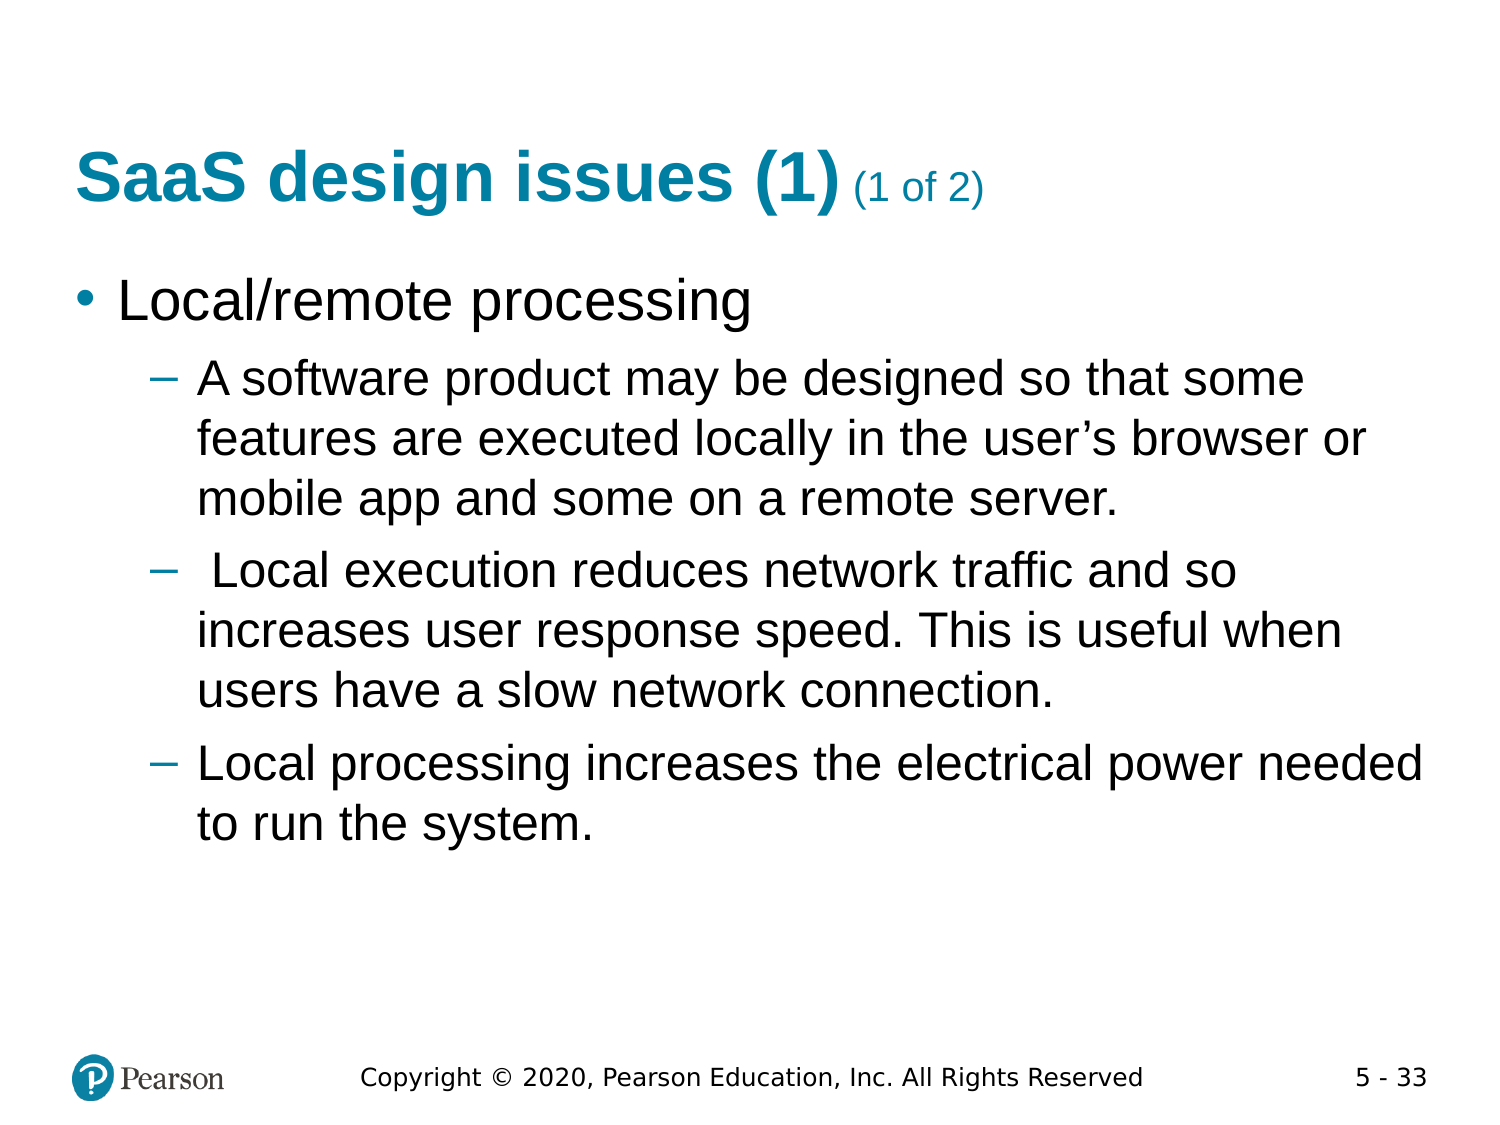

# SaaS design issues (1) (1 of 2)
Local/remote processing
A software product may be designed so that some features are executed locally in the user’s browser or mobile app and some on a remote server.
 Local execution reduces network traffic and so increases user response speed. This is useful when users have a slow network connection.
Local processing increases the electrical power needed to run the system.